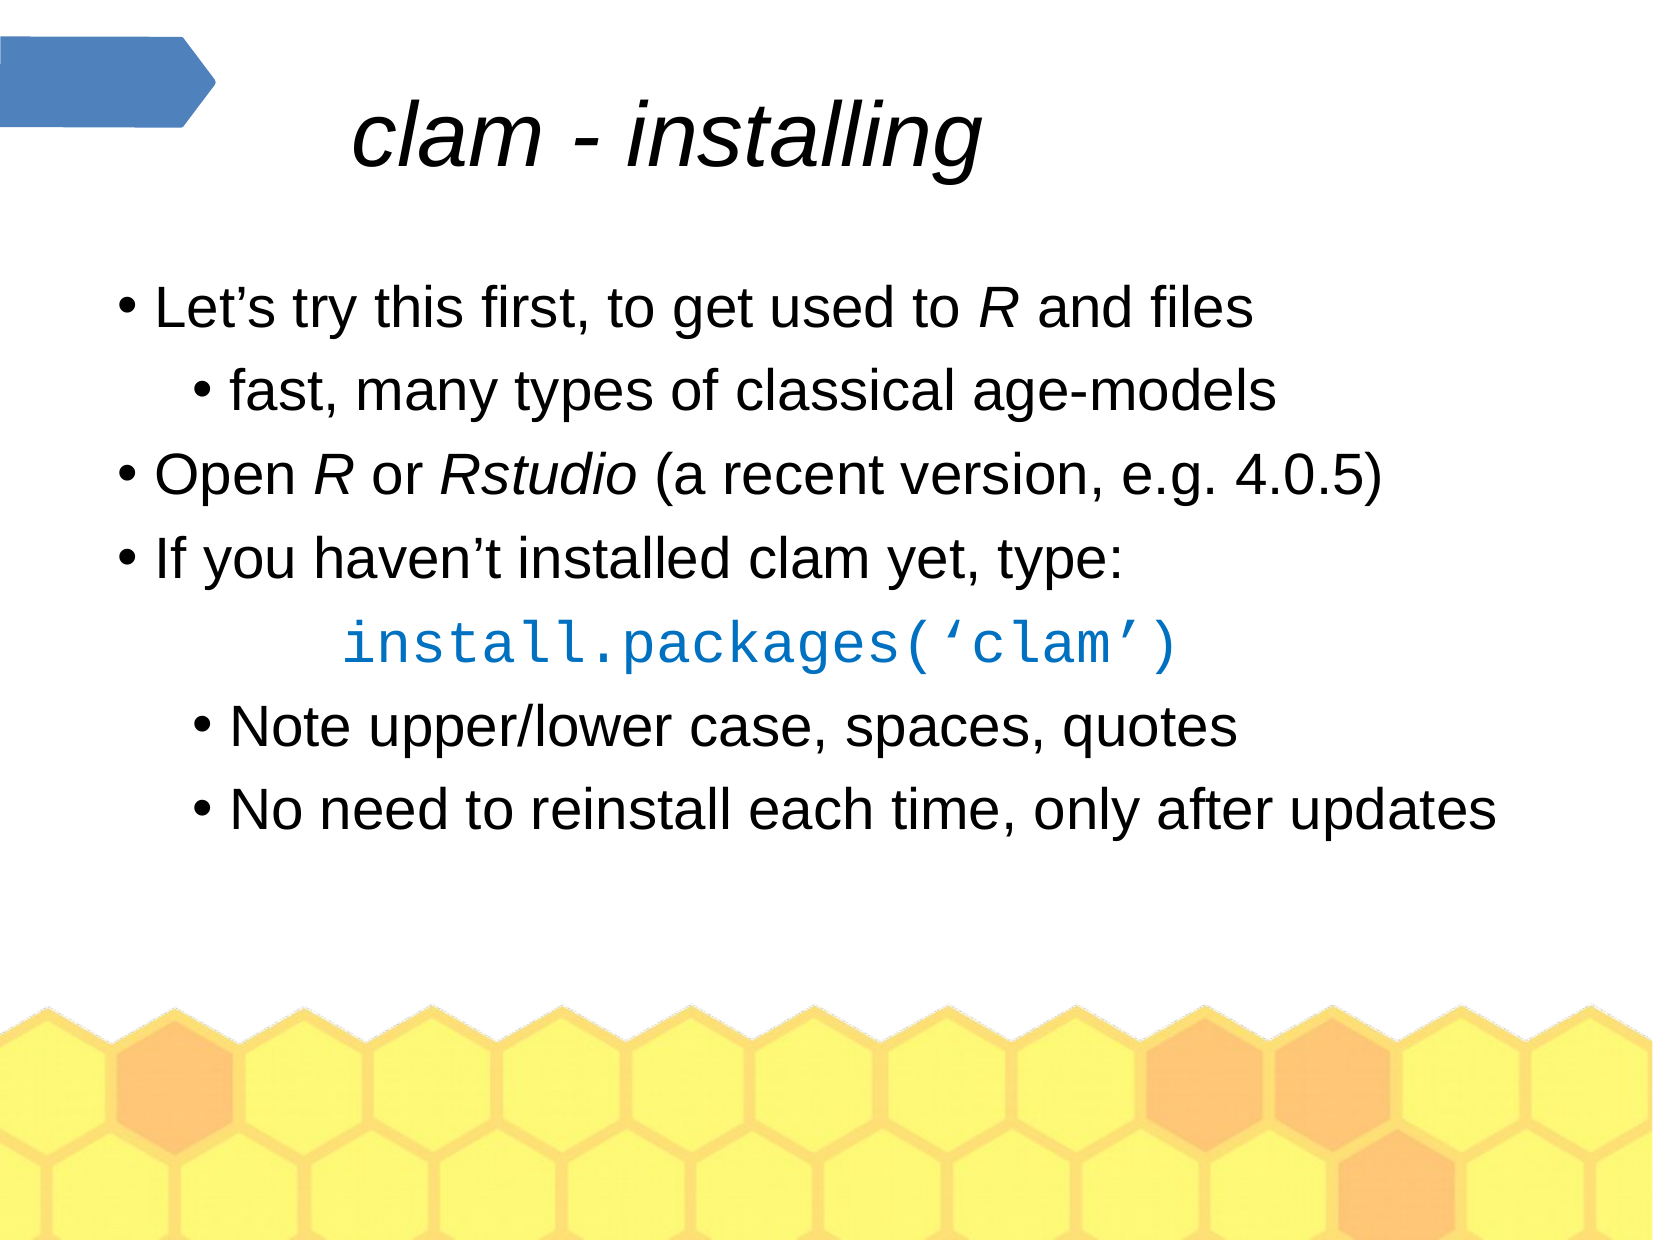

clam - installing
Let’s try this first, to get used to R and files
fast, many types of classical age-models
Open R or Rstudio (a recent version, e.g. 4.0.5)
If you haven’t installed clam yet, type:
	install.packages(‘clam’)
Note upper/lower case, spaces, quotes
No need to reinstall each time, only after updates